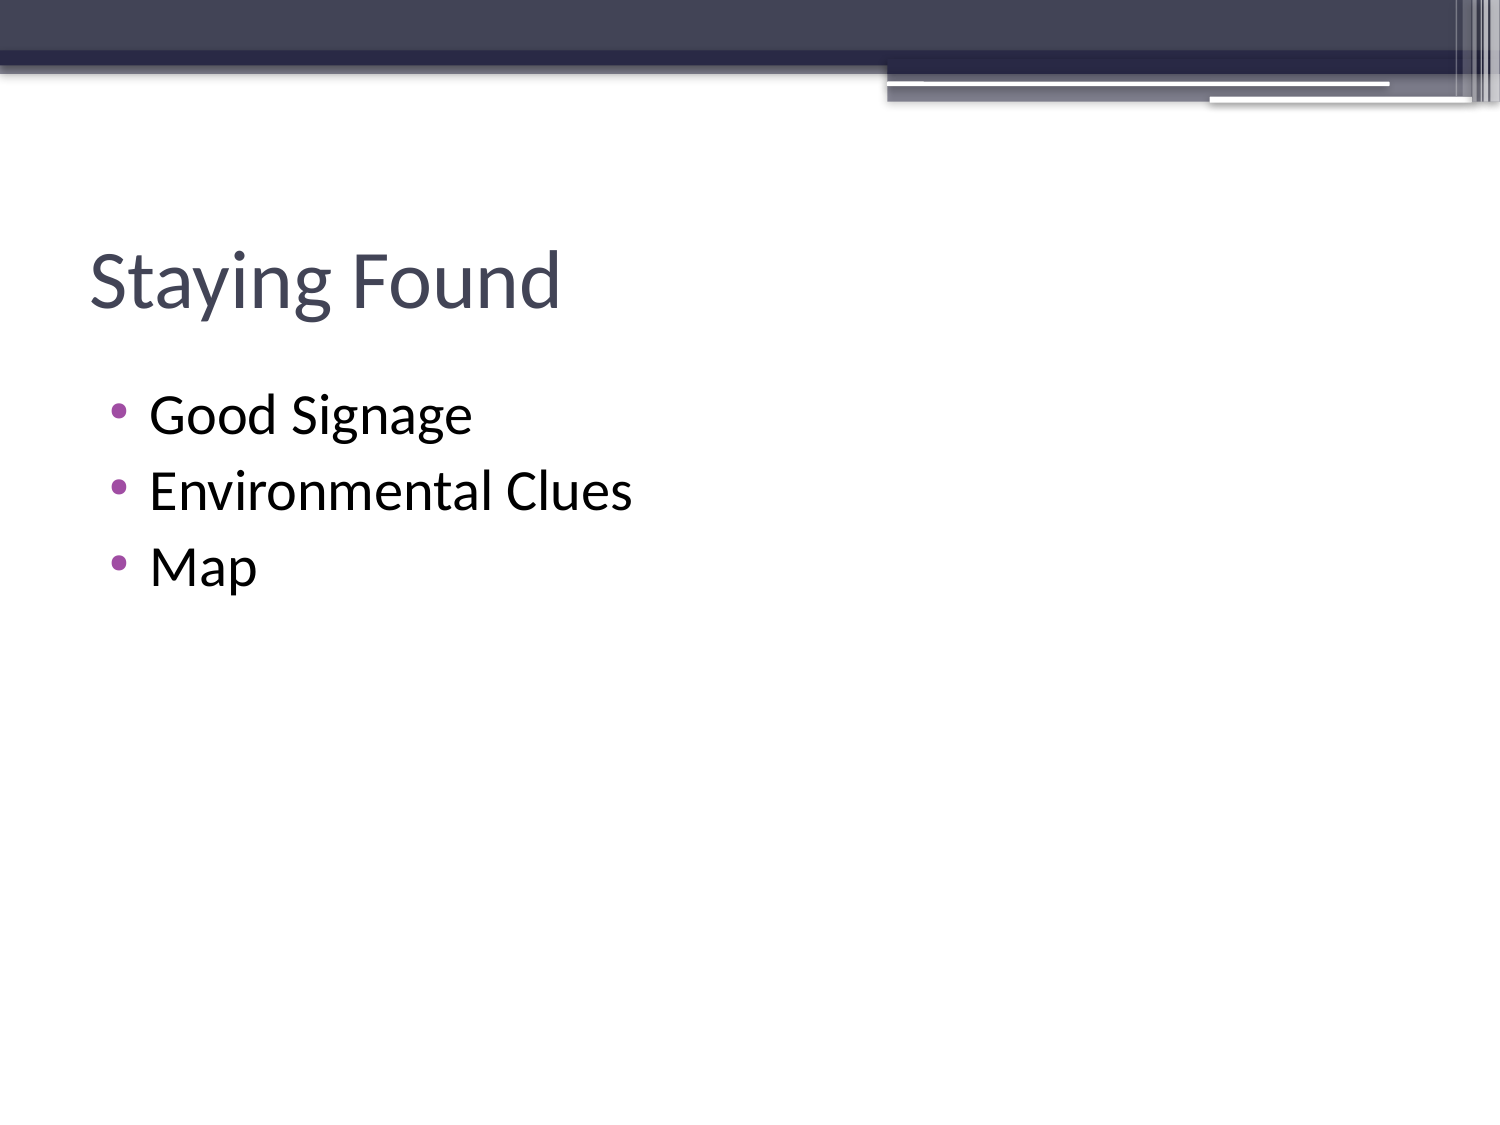

# Staying Found
Good Signage
Environmental Clues
Map